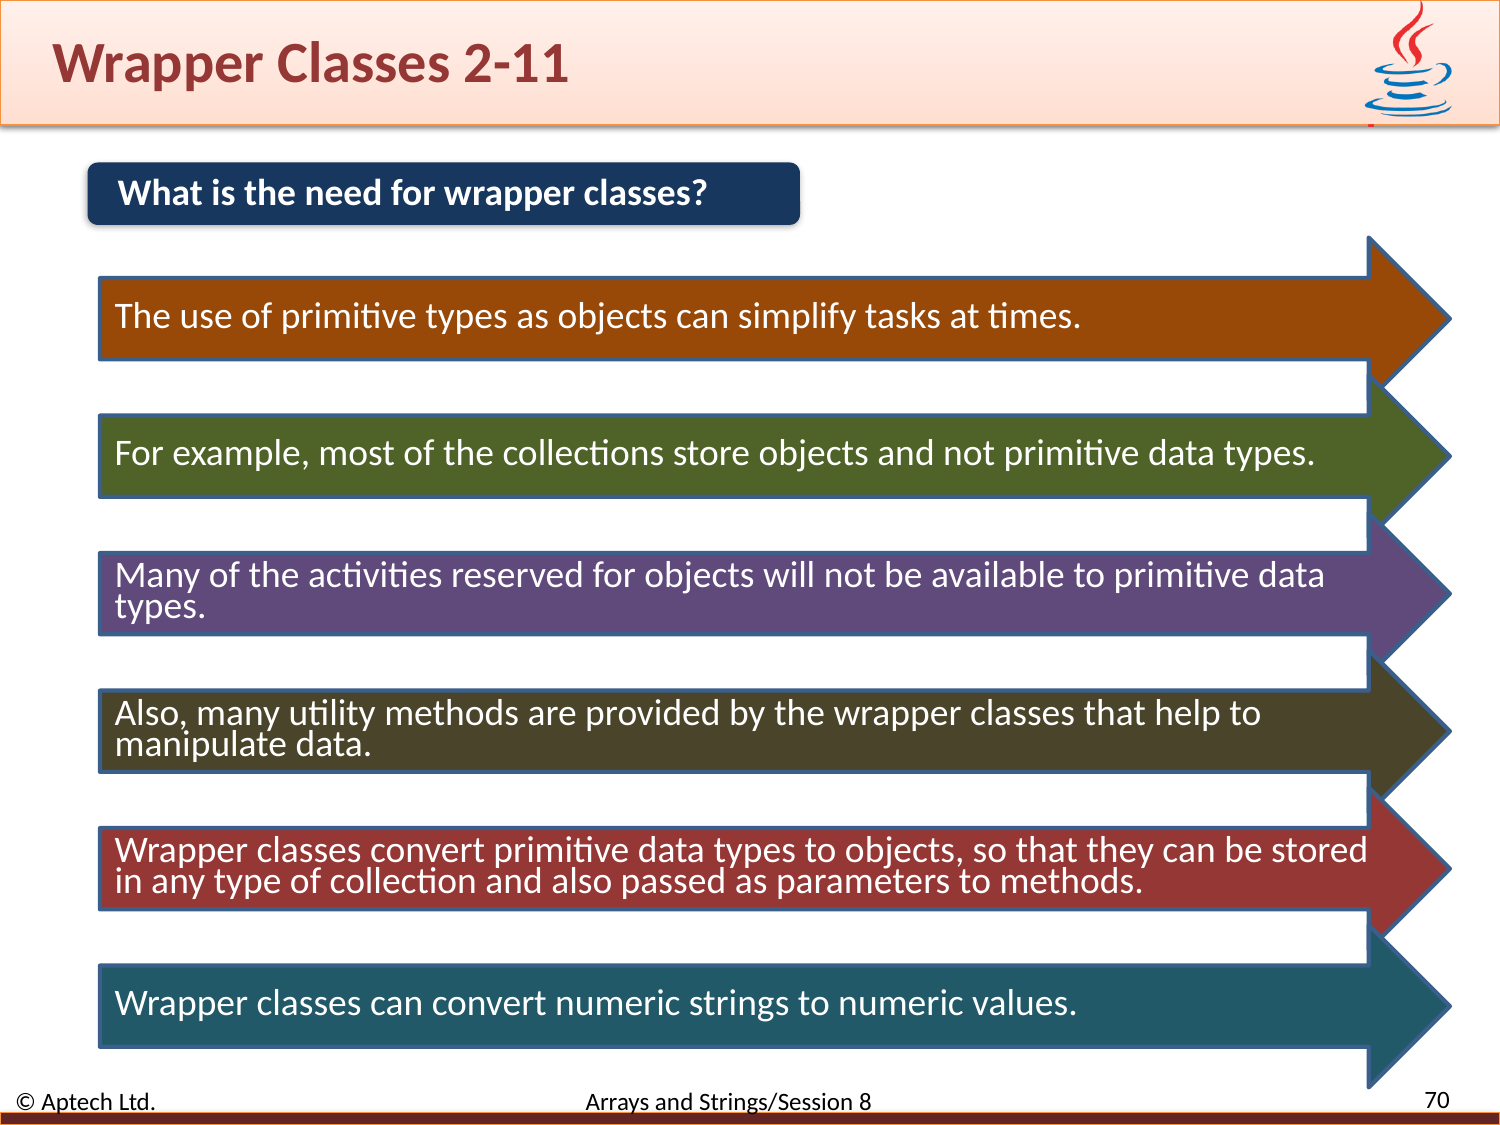

# Wrapper Classes 2-11

What is the need for wrapper classes?
The use of primitive types as objects can simplify tasks at times.
For example, most of the collections store objects and not primitive data types.
Many of the activities reserved for objects will not be available to primitive data types.
Also, many utility methods are provided by the wrapper classes that help to manipulate data.
Wrapper classes convert primitive data types to objects, so that they can be stored in any type of collection and also passed as parameters to methods.
Wrapper classes can convert numeric strings to numeric values.
70
© Aptech Ltd.                                                                           Arrays and Strings/Session 8